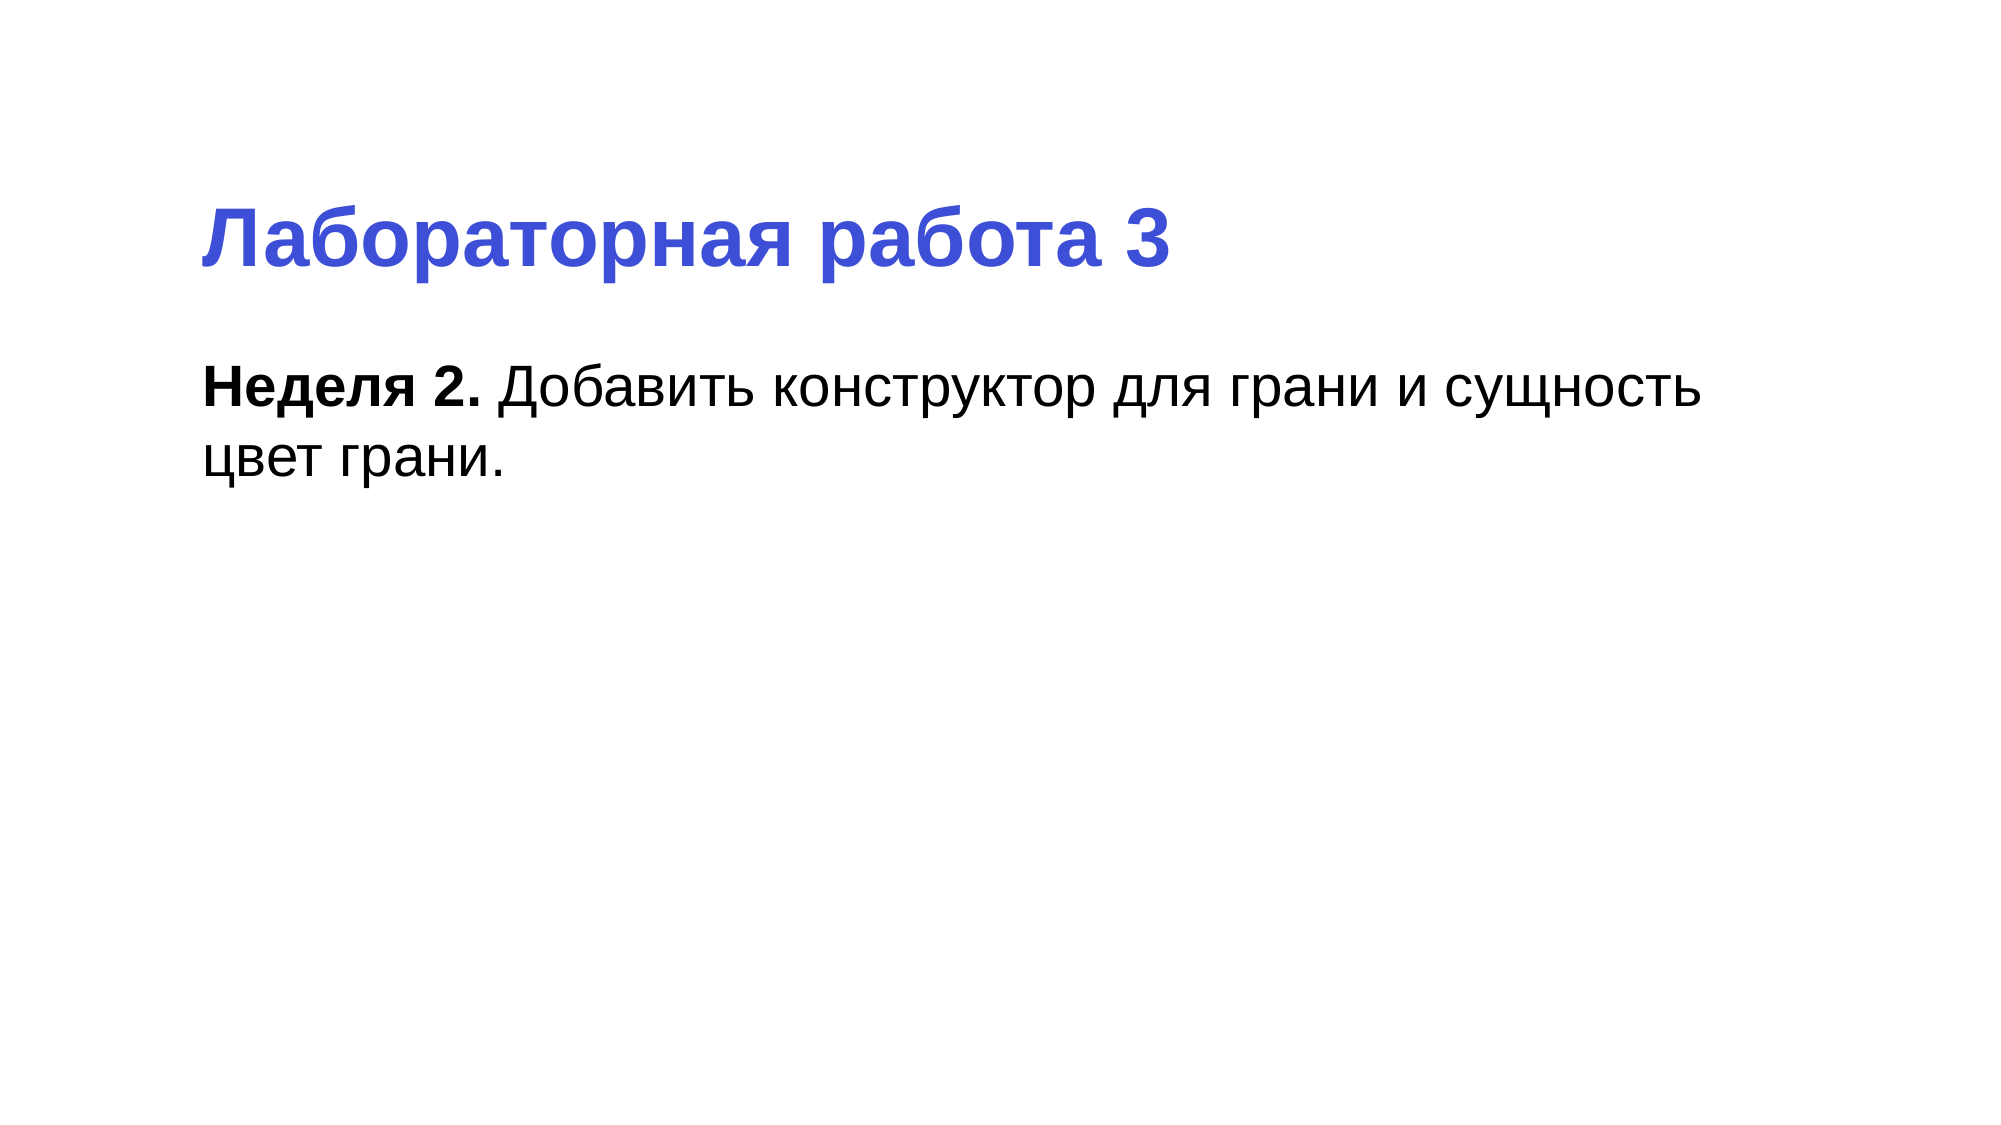

Лабораторная работа 3
Неделя 2. Добавить конструктор для грани и сущность цвет грани.